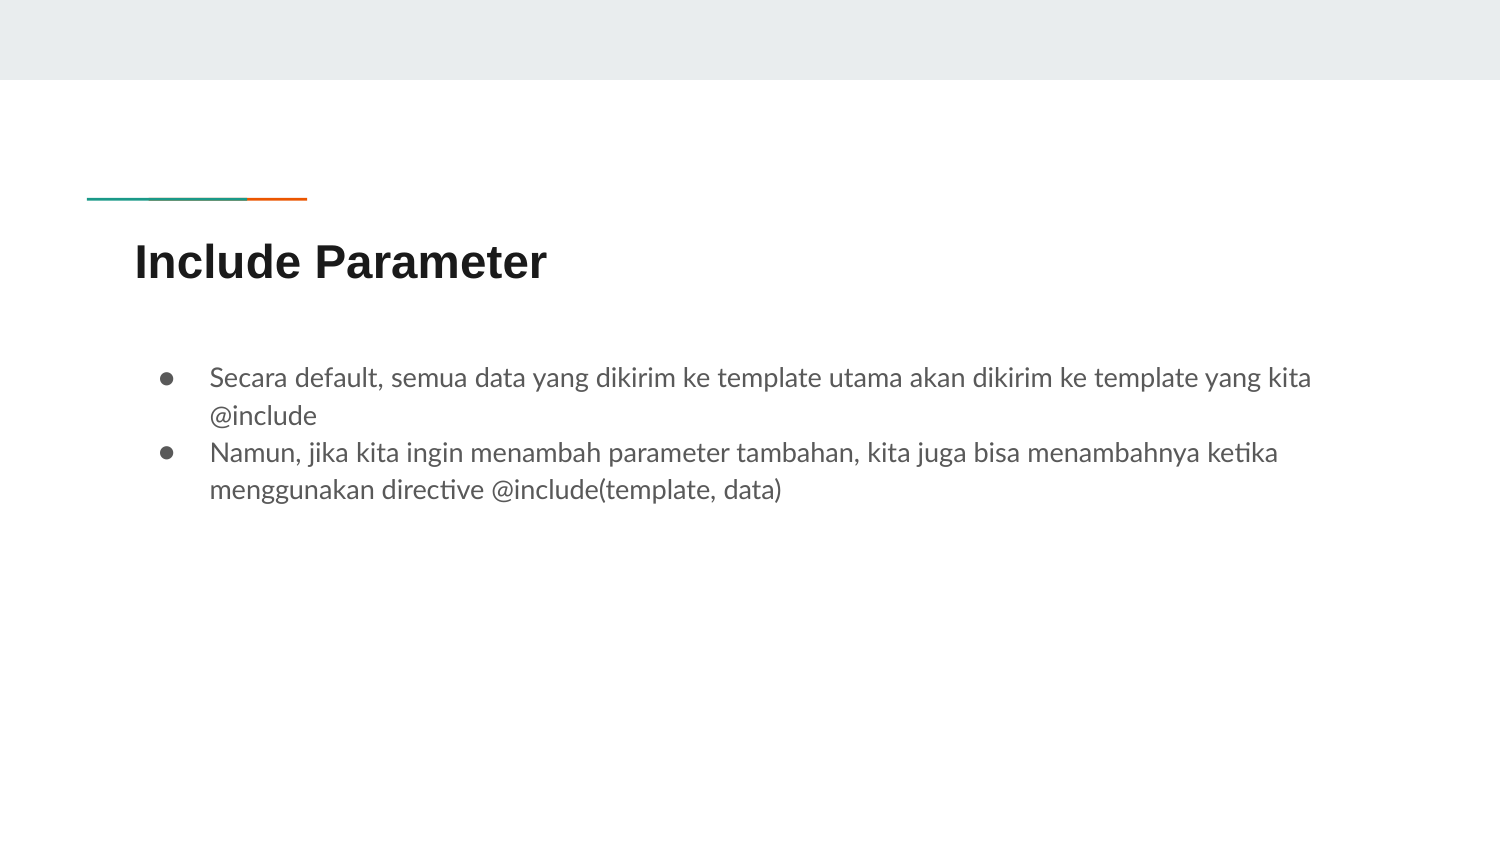

# Include Parameter
Secara default, semua data yang dikirim ke template utama akan dikirim ke template yang kita @include
Namun, jika kita ingin menambah parameter tambahan, kita juga bisa menambahnya ketika menggunakan directive @include(template, data)